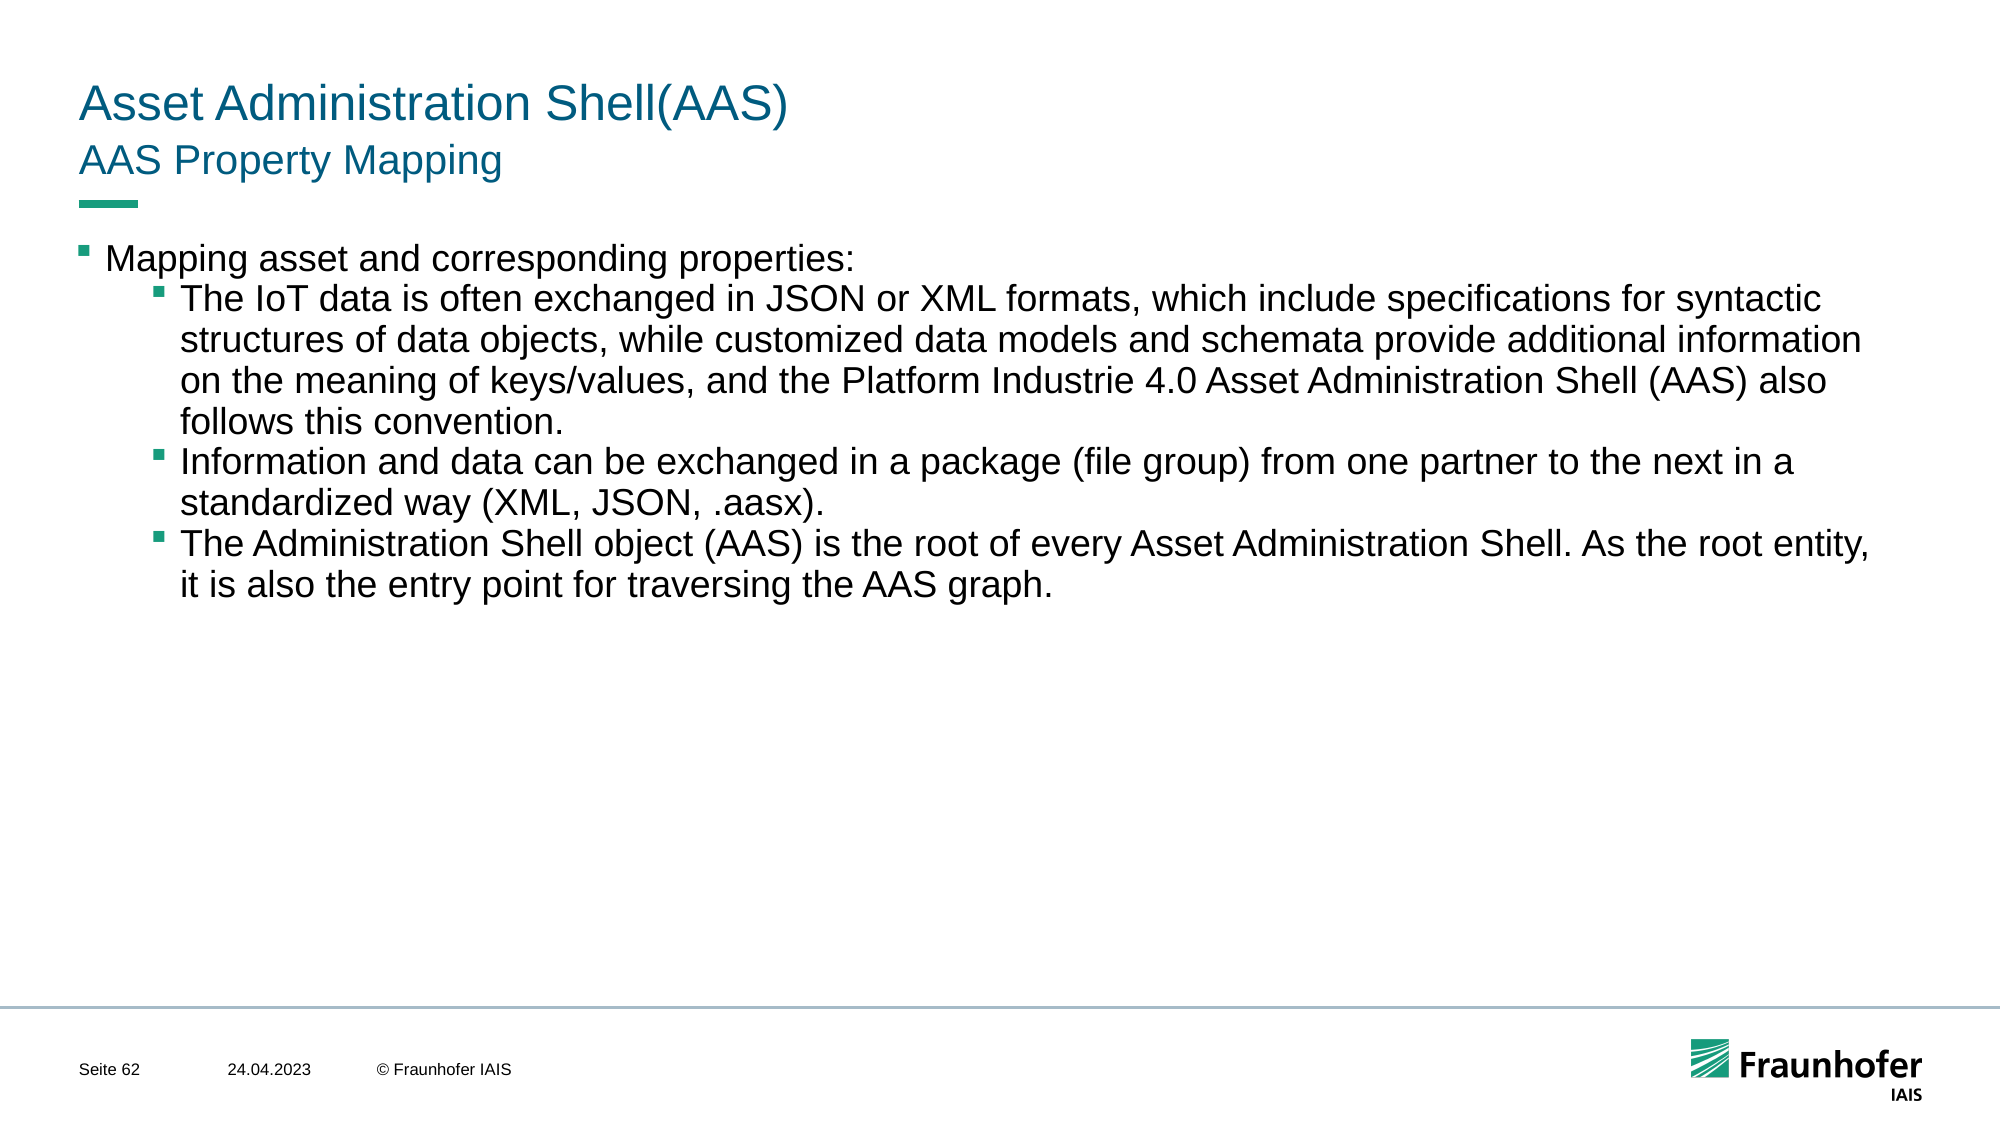

# Asset Administration Shell(AAS)
AAS Property Mapping
Mapping asset and corresponding properties:
The IoT data is often exchanged in JSON or XML formats, which include specifications for syntactic structures of data objects, while customized data models and schemata provide additional information on the meaning of keys/values, and the Platform Industrie 4.0 Asset Administration Shell (AAS) also follows this convention.
Information and data can be exchanged in a package (file group) from one partner to the next in a standardized way (XML, JSON, .aasx).
The Administration Shell object (AAS) is the root of every Asset Administration Shell. As the root entity, it is also the entry point for traversing the AAS graph.

Seite 62
24.04.2023
© Fraunhofer IAIS